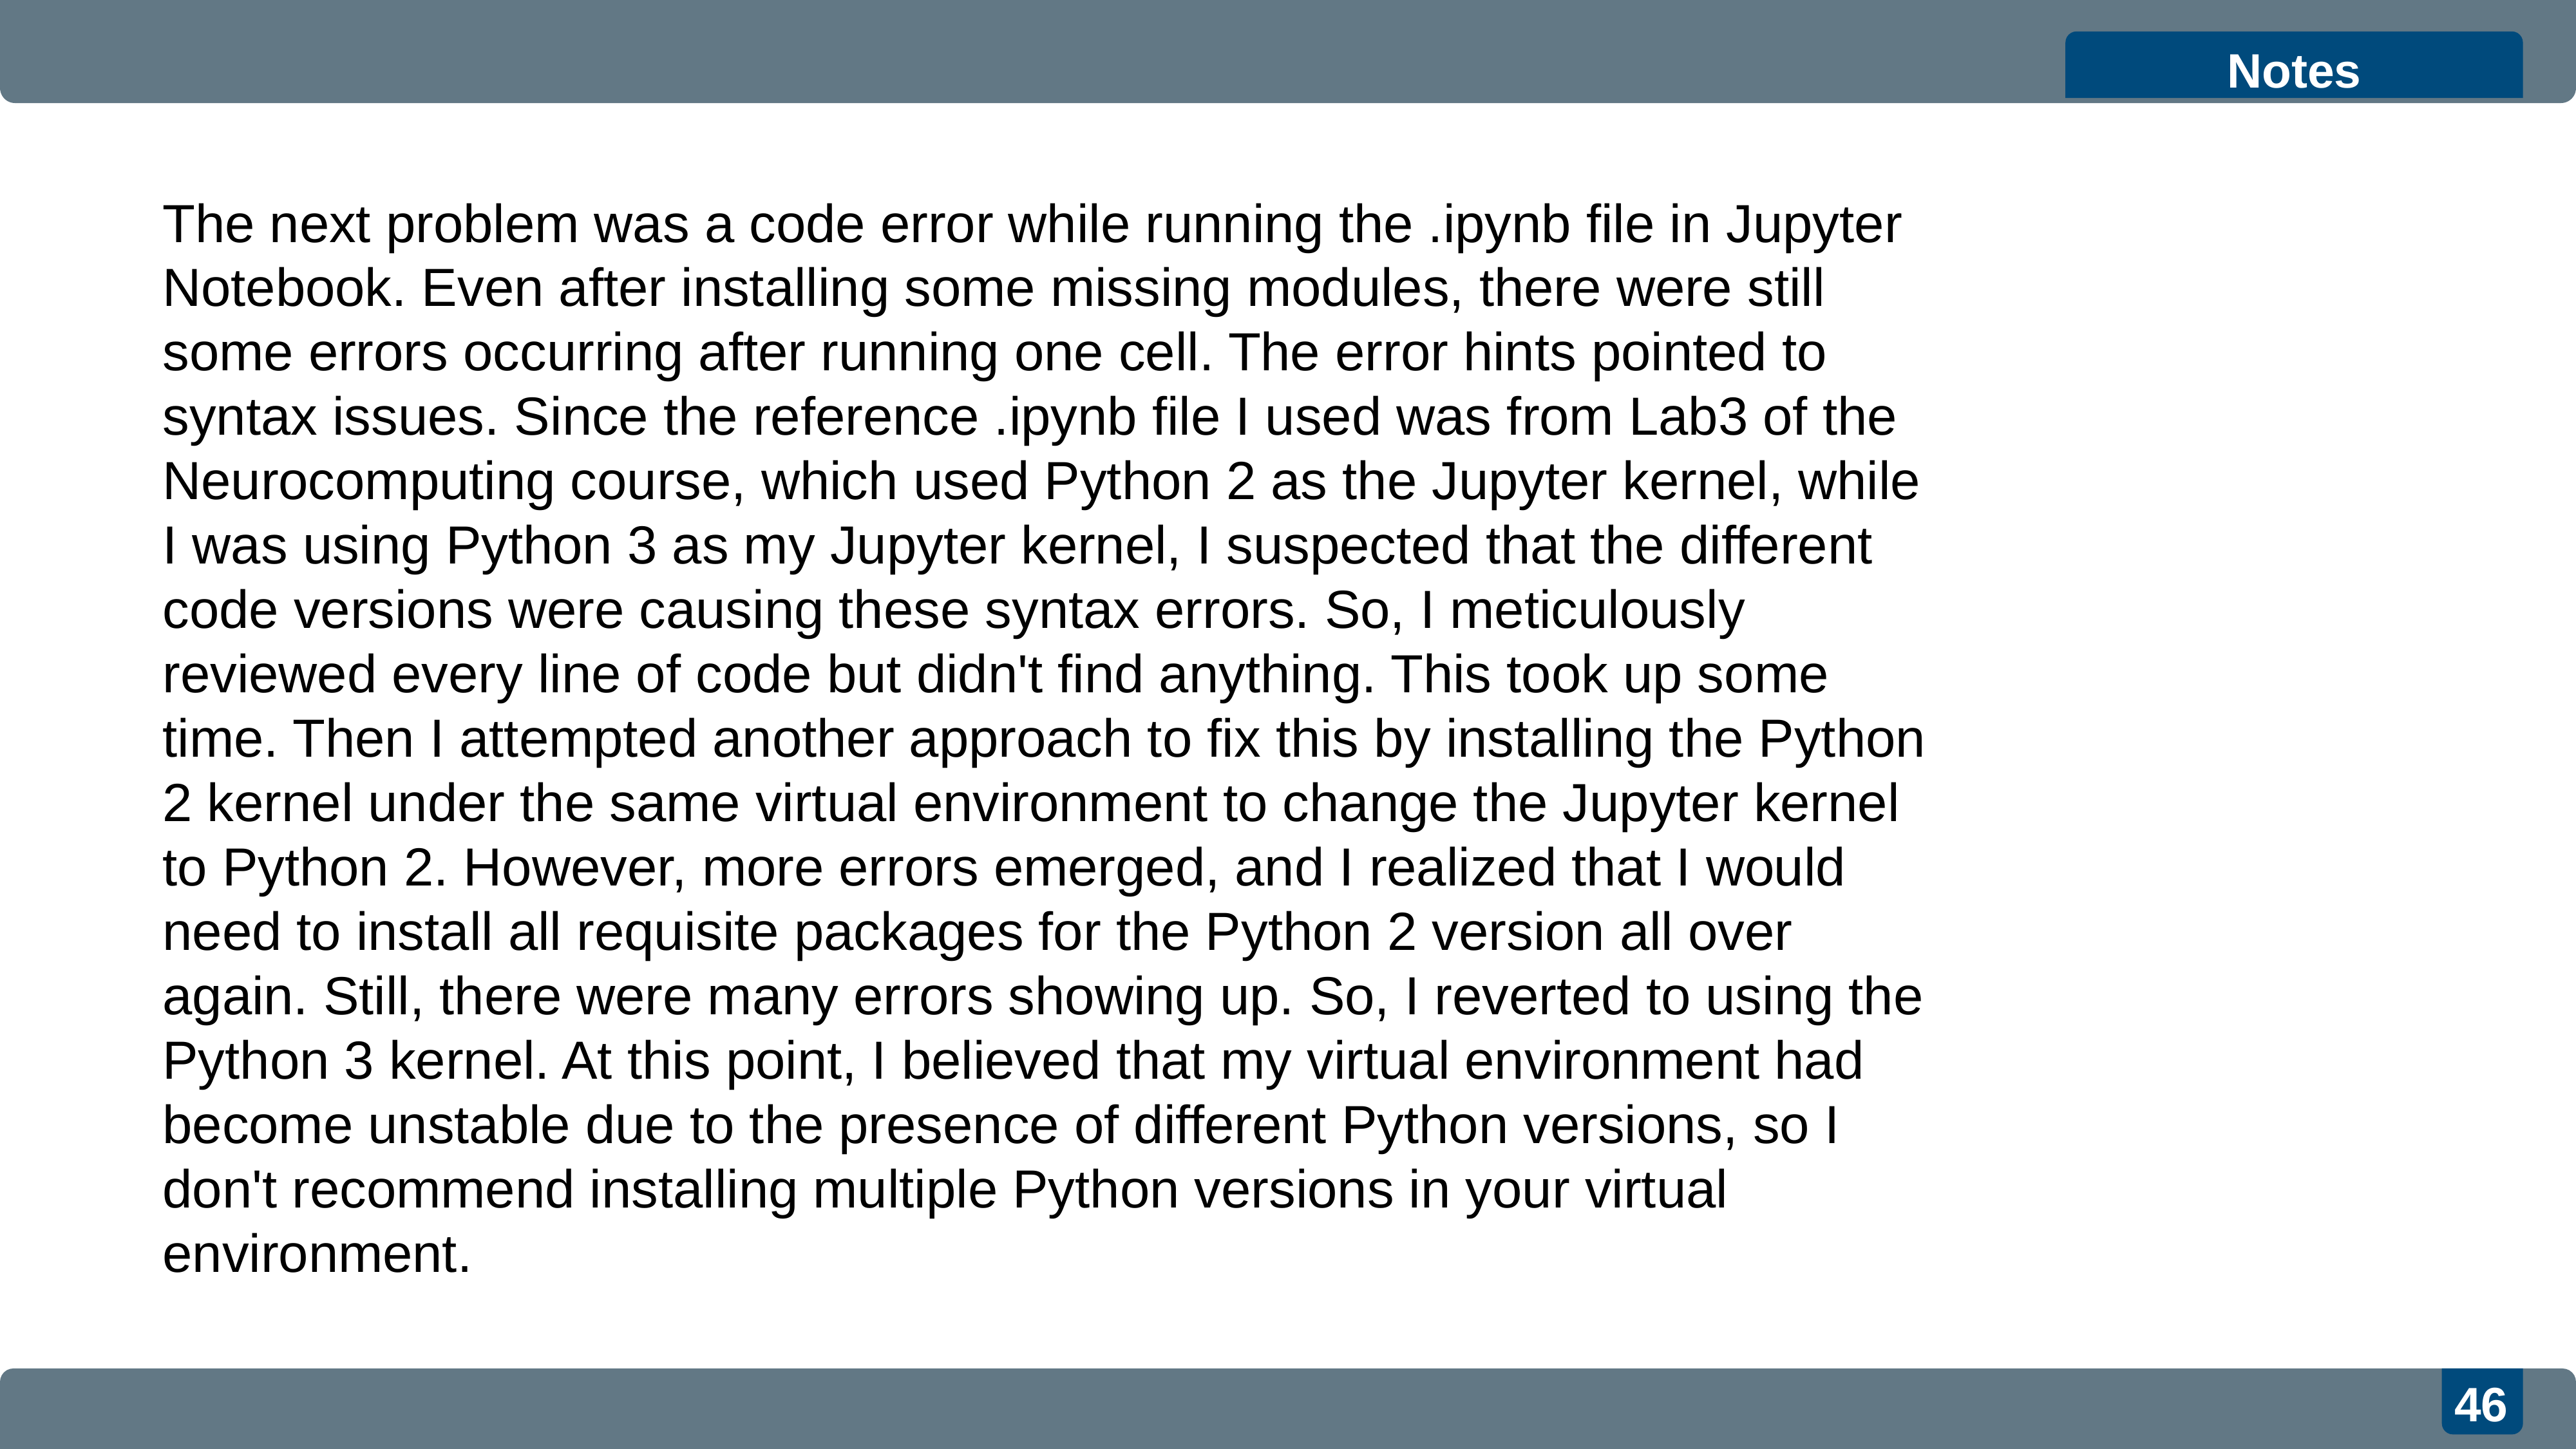

Notes

The next problem was a code error while running the .ipynb file in Jupyter Notebook. Even after installing some missing modules, there were still some errors occurring after running one cell. The error hints pointed to syntax issues. Since the reference .ipynb file I used was from Lab3 of the Neurocomputing course, which used Python 2 as the Jupyter kernel, while I was using Python 3 as my Jupyter kernel, I suspected that the different code versions were causing these syntax errors. So, I meticulously reviewed every line of code but didn't find anything. This took up some time. Then I attempted another approach to fix this by installing the Python 2 kernel under the same virtual environment to change the Jupyter kernel to Python 2. However, more errors emerged, and I realized that I would need to install all requisite packages for the Python 2 version all over again. Still, there were many errors showing up. So, I reverted to using the Python 3 kernel. At this point, I believed that my virtual environment had become unstable due to the presence of different Python versions, so I don't recommend installing multiple Python versions in your virtual environment.

46